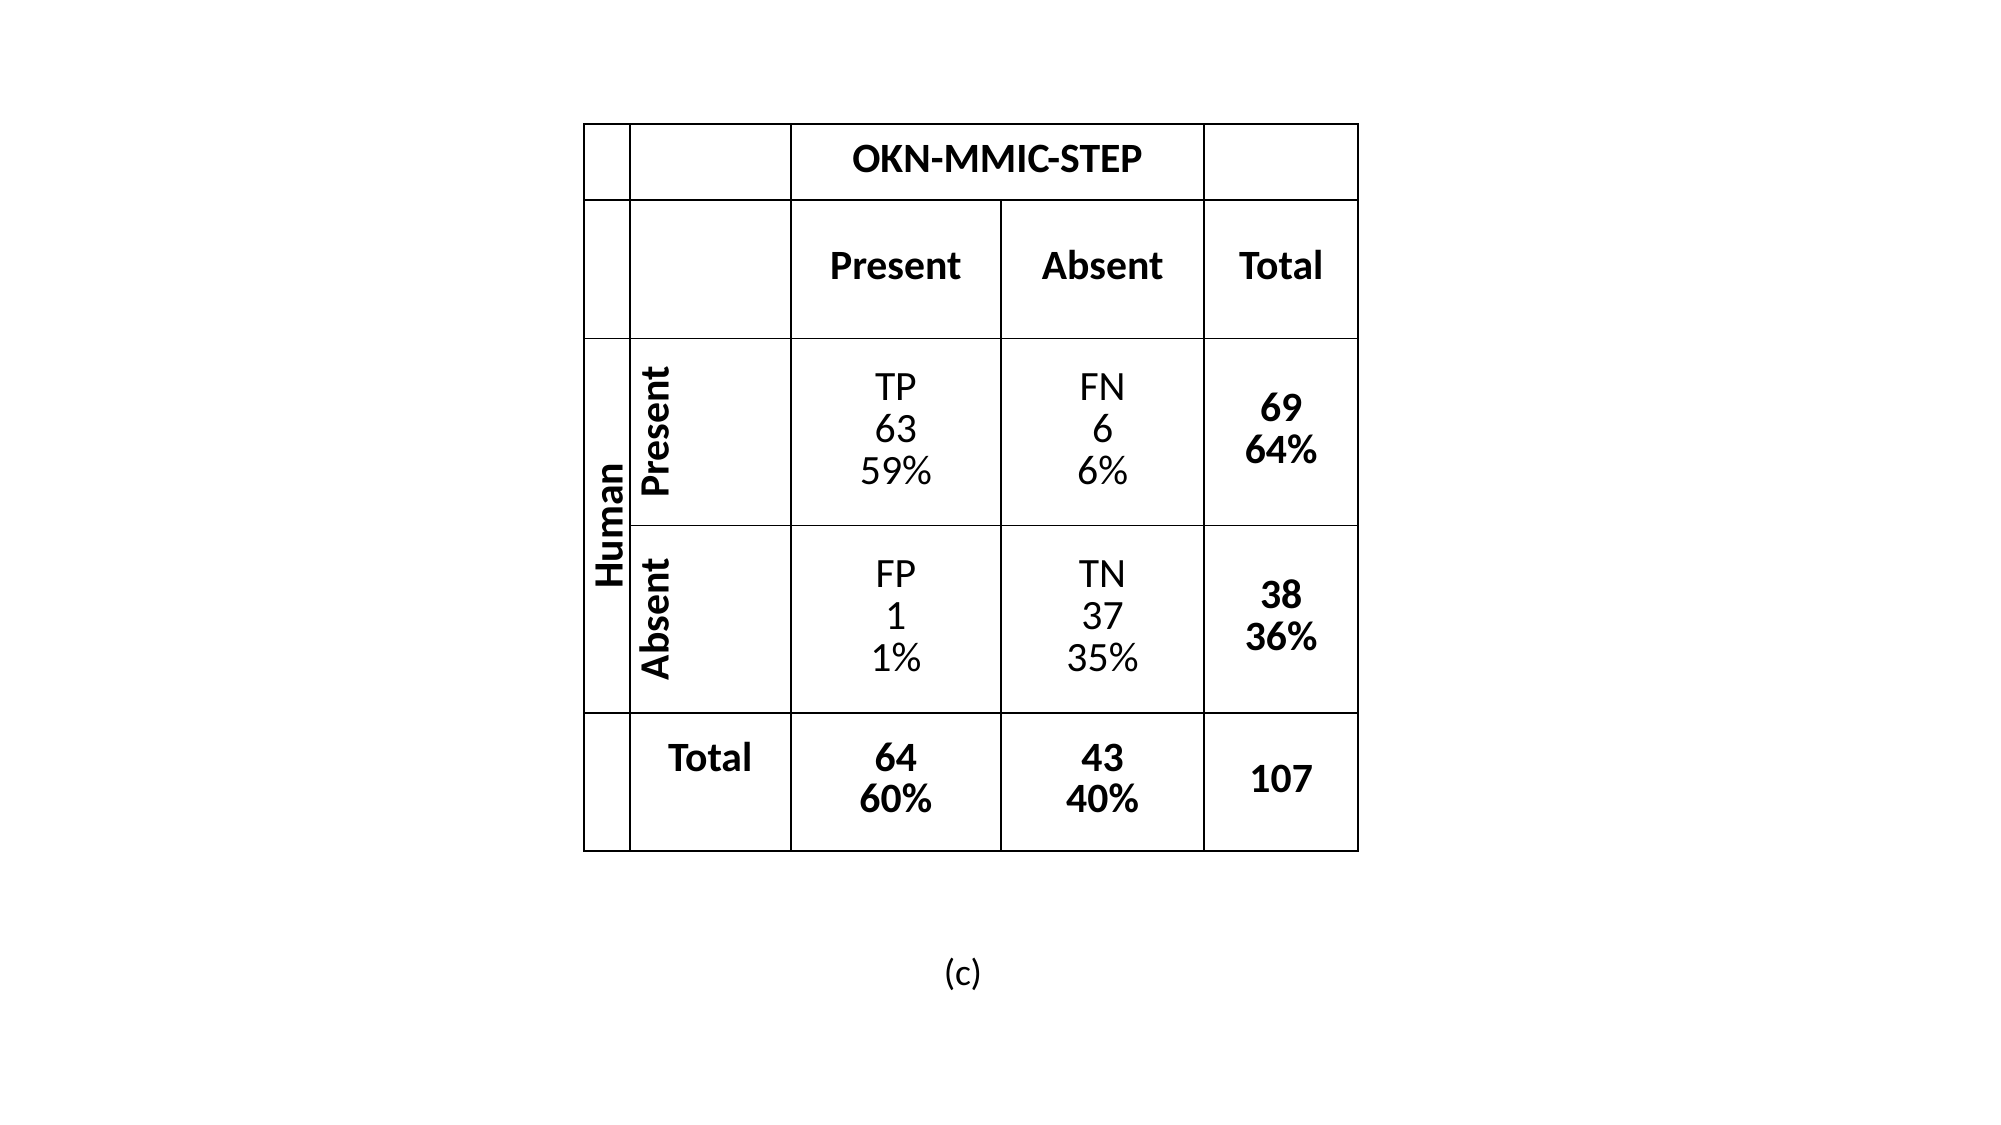

|  |  | OKN-MMIC-STEP |  |  |
| --- | --- | --- | --- | --- |
|  |  | Present | Absent | Total |
| Human | Present | TP 63 59% | FN 6 6% | 69 64% |
|  | Absent | FP 1 1% | TN 37 35% | 38 36% |
|  | Total | 64 60% | 43 40% | 107 |
(c)